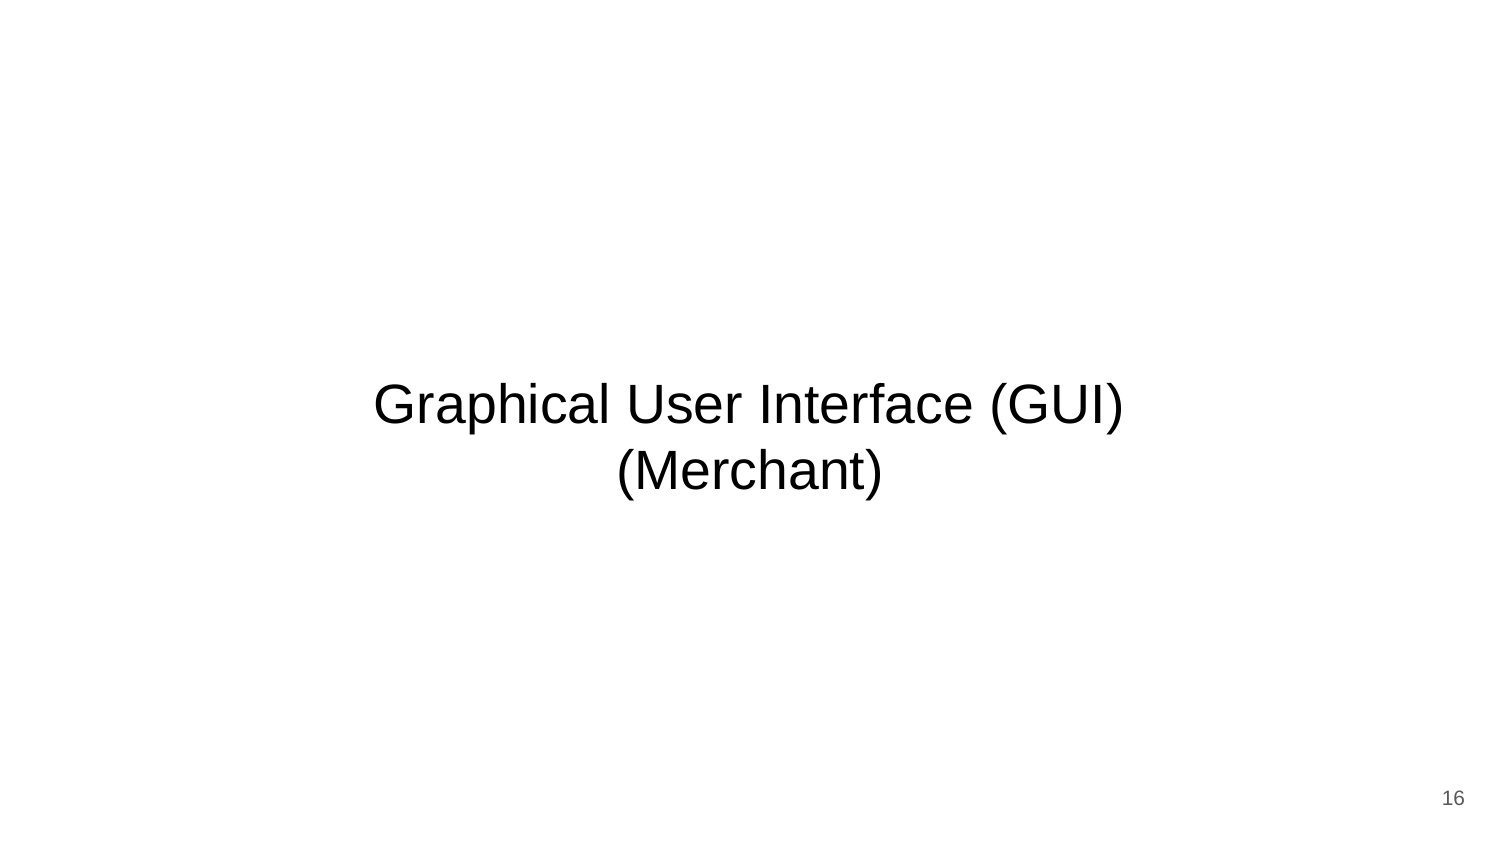

# Graphical User Interface (GUI)
(Merchant)
16